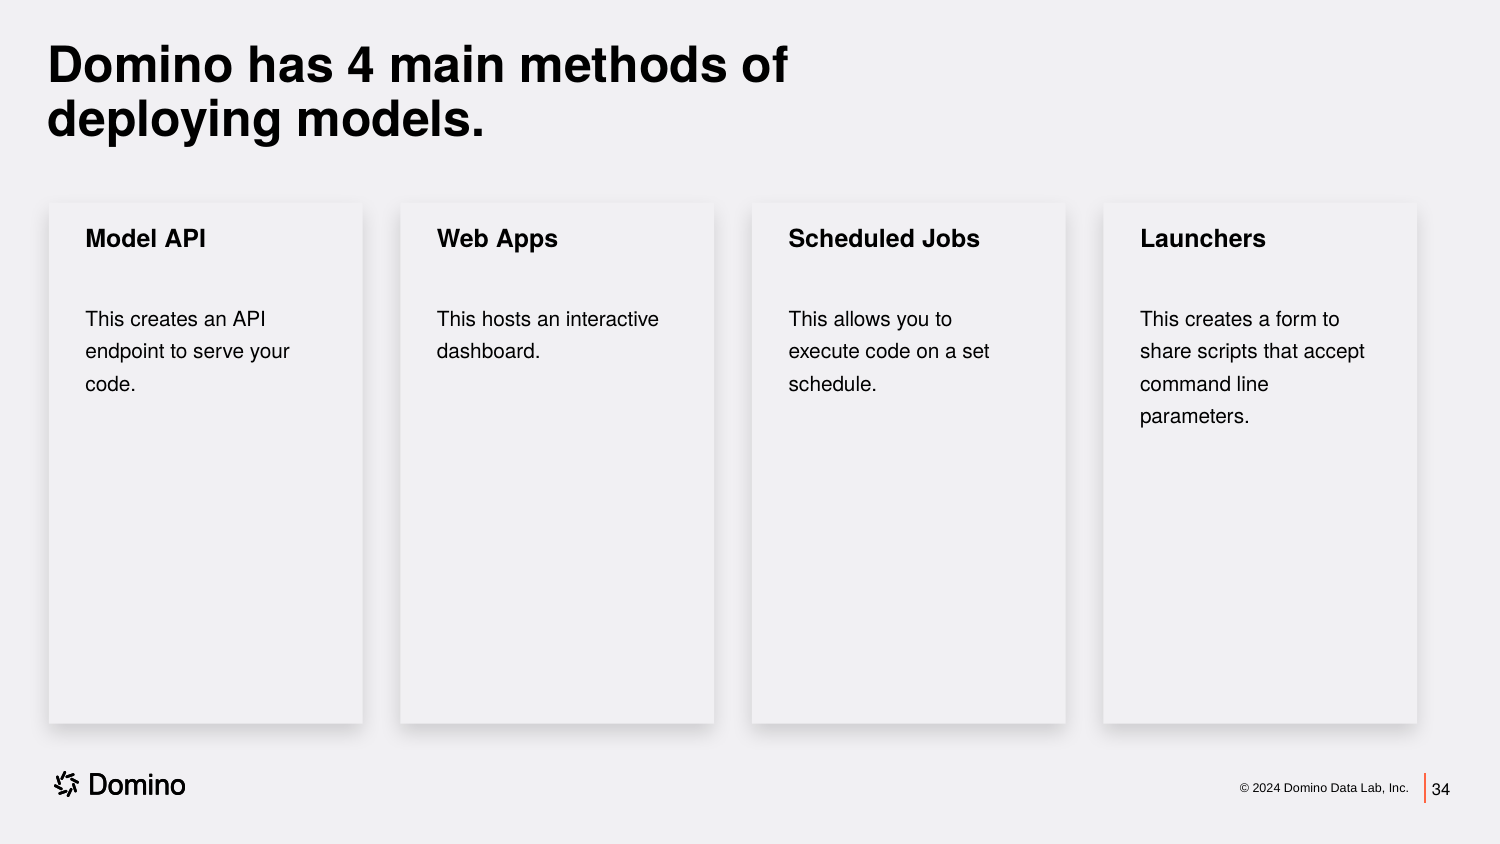

# Domino has 4 main methods of deploying models.

Model API

Web Apps
Scheduled Jobs
Launchers
This creates a form to share scripts that accept command line parameters.
This hosts an interactive dashboard.
This allows you to execute code on a set schedule.
This creates an API endpoint to serve your code.